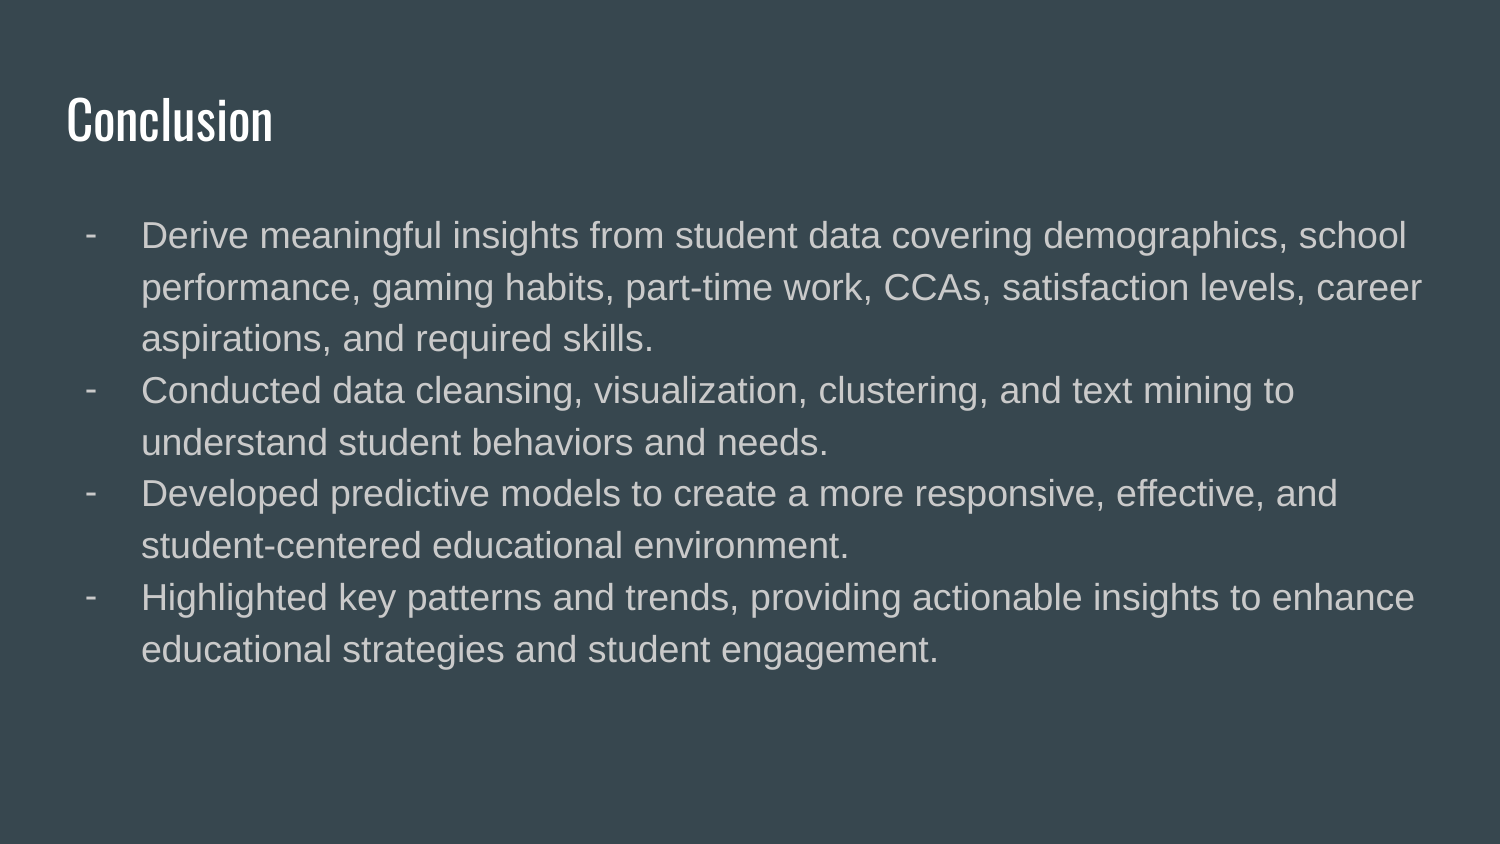

# Conclusion
Derive meaningful insights from student data covering demographics, school performance, gaming habits, part-time work, CCAs, satisfaction levels, career aspirations, and required skills.
Conducted data cleansing, visualization, clustering, and text mining to understand student behaviors and needs.
Developed predictive models to create a more responsive, effective, and student-centered educational environment.
Highlighted key patterns and trends, providing actionable insights to enhance educational strategies and student engagement.